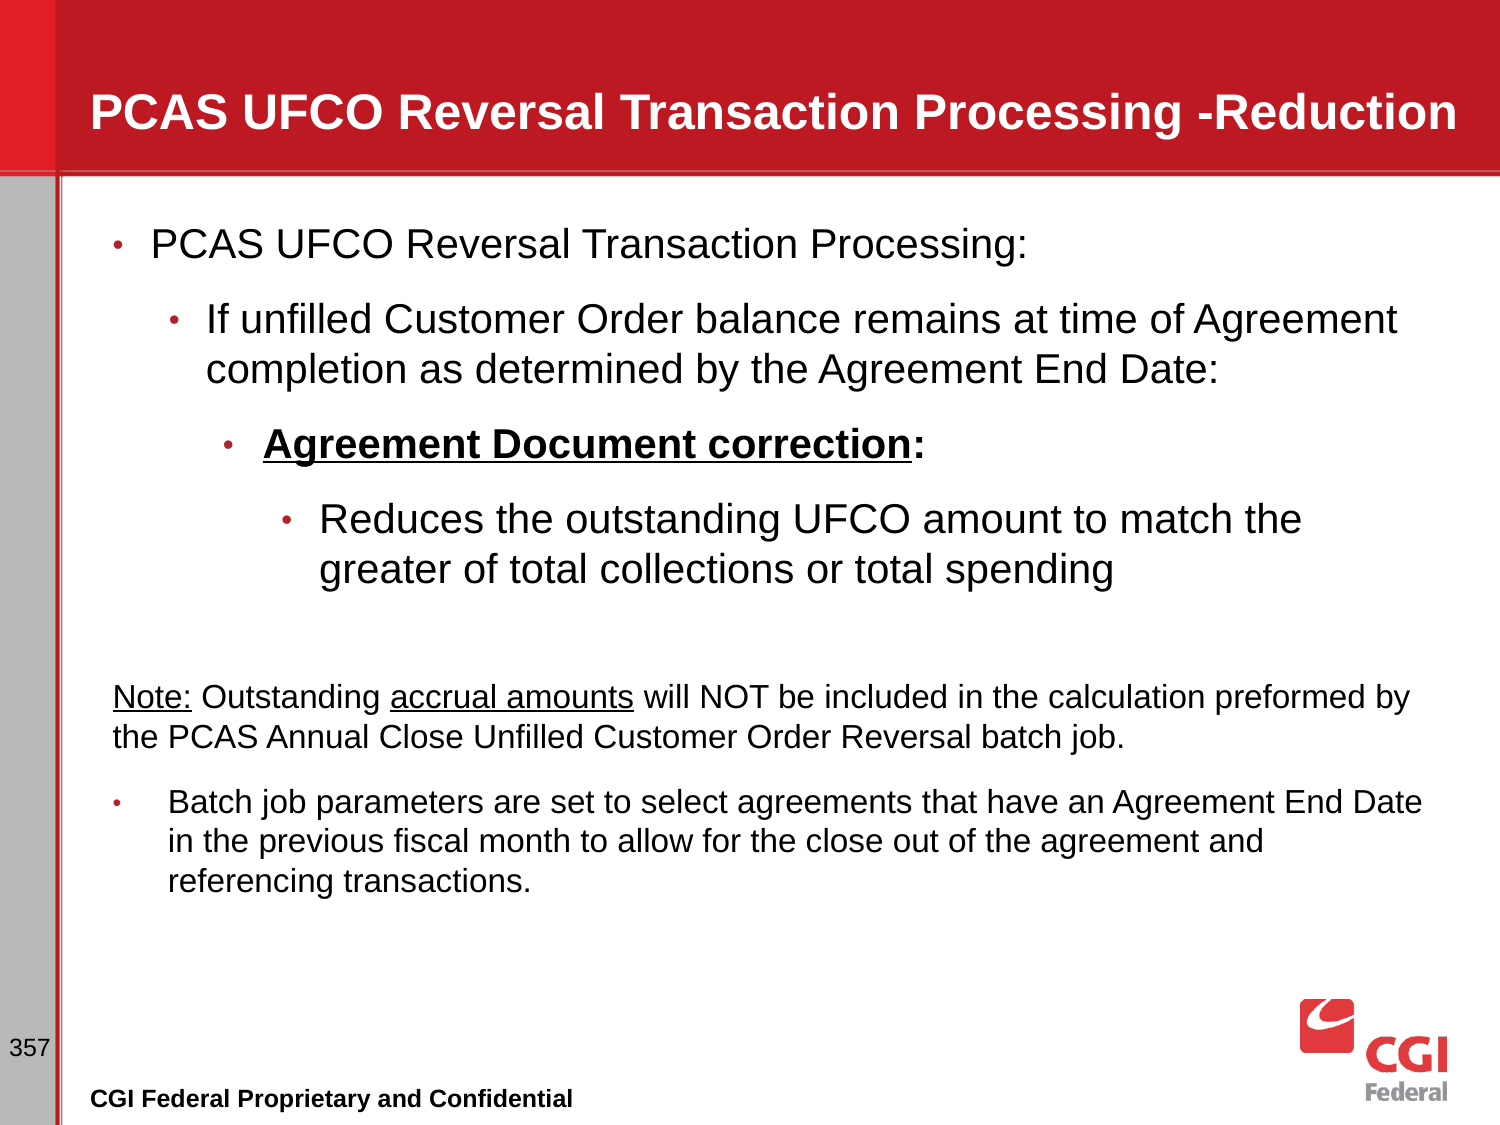

# PCAS UFCO Reversal Transaction Processing -Reduction
PCAS UFCO Reversal Transaction Processing:
If unfilled Customer Order balance remains at time of Agreement completion as determined by the Agreement End Date:
Agreement Document correction:
Reduces the outstanding UFCO amount to match the greater of total collections or total spending

Note: Outstanding accrual amounts will NOT be included in the calculation preformed by the PCAS Annual Close Unfilled Customer Order Reversal batch job.
Batch job parameters are set to select agreements that have an Agreement End Date in the previous fiscal month to allow for the close out of the agreement and referencing transactions.

357
CGI Federal Proprietary and Confidential